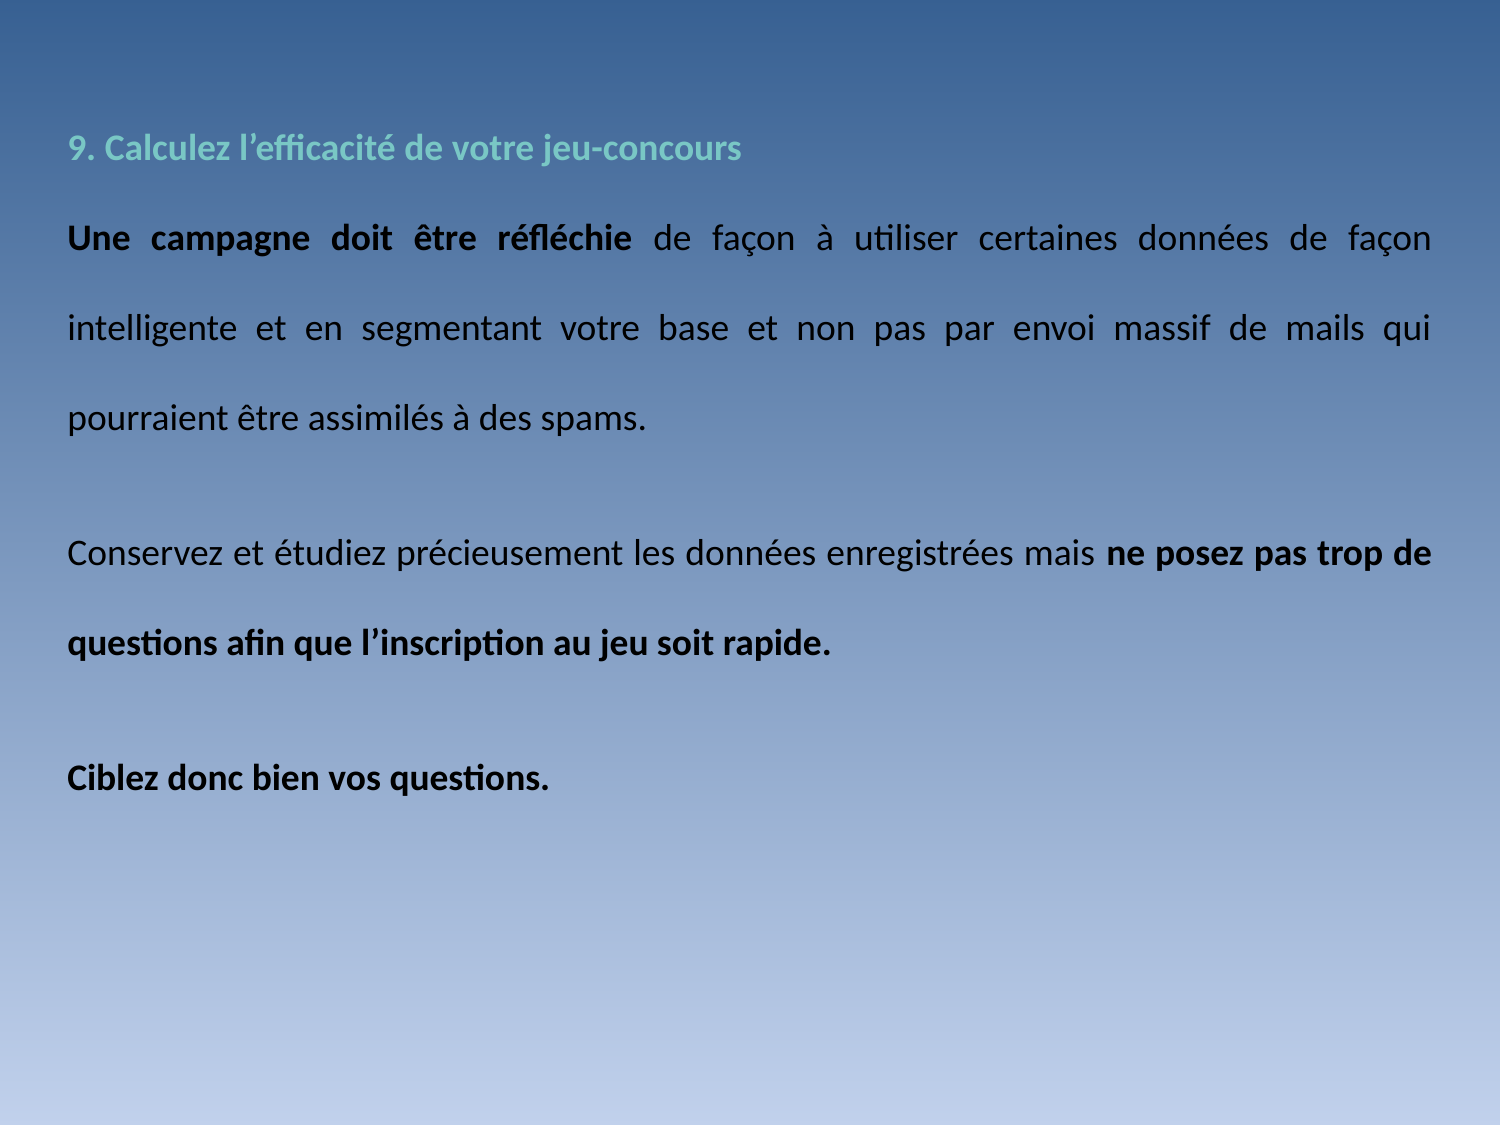

9. Calculez l’efficacité de votre jeu-concours
Une campagne doit être réfléchie de façon à utiliser certaines données de façon intelligente et en segmentant votre base et non pas par envoi massif de mails qui pourraient être assimilés à des spams.

Conservez et étudiez précieusement les données enregistrées mais ne posez pas trop de questions afin que l’inscription au jeu soit rapide.

Ciblez donc bien vos questions.